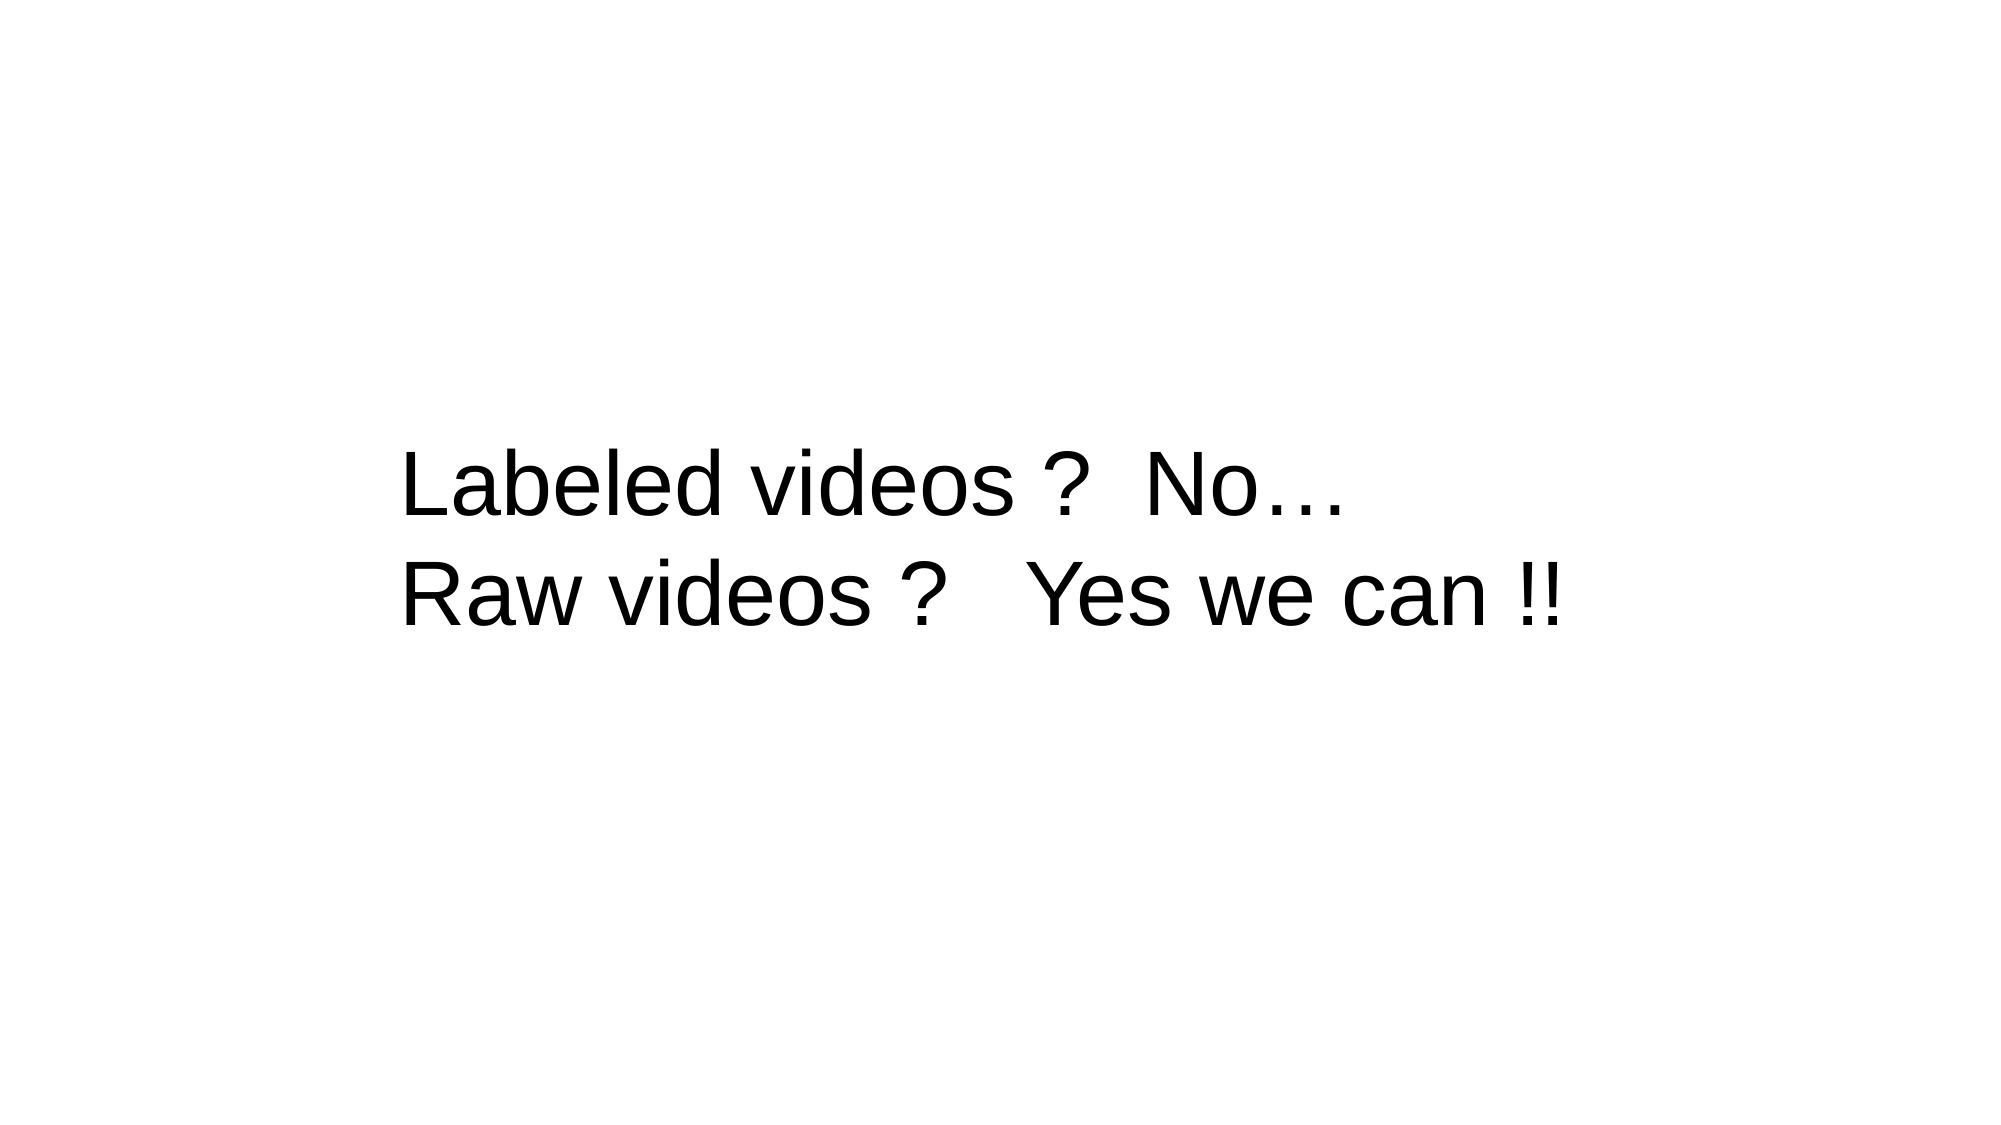

Labeled videos ?  No…
Raw videos ?   Yes we can !!